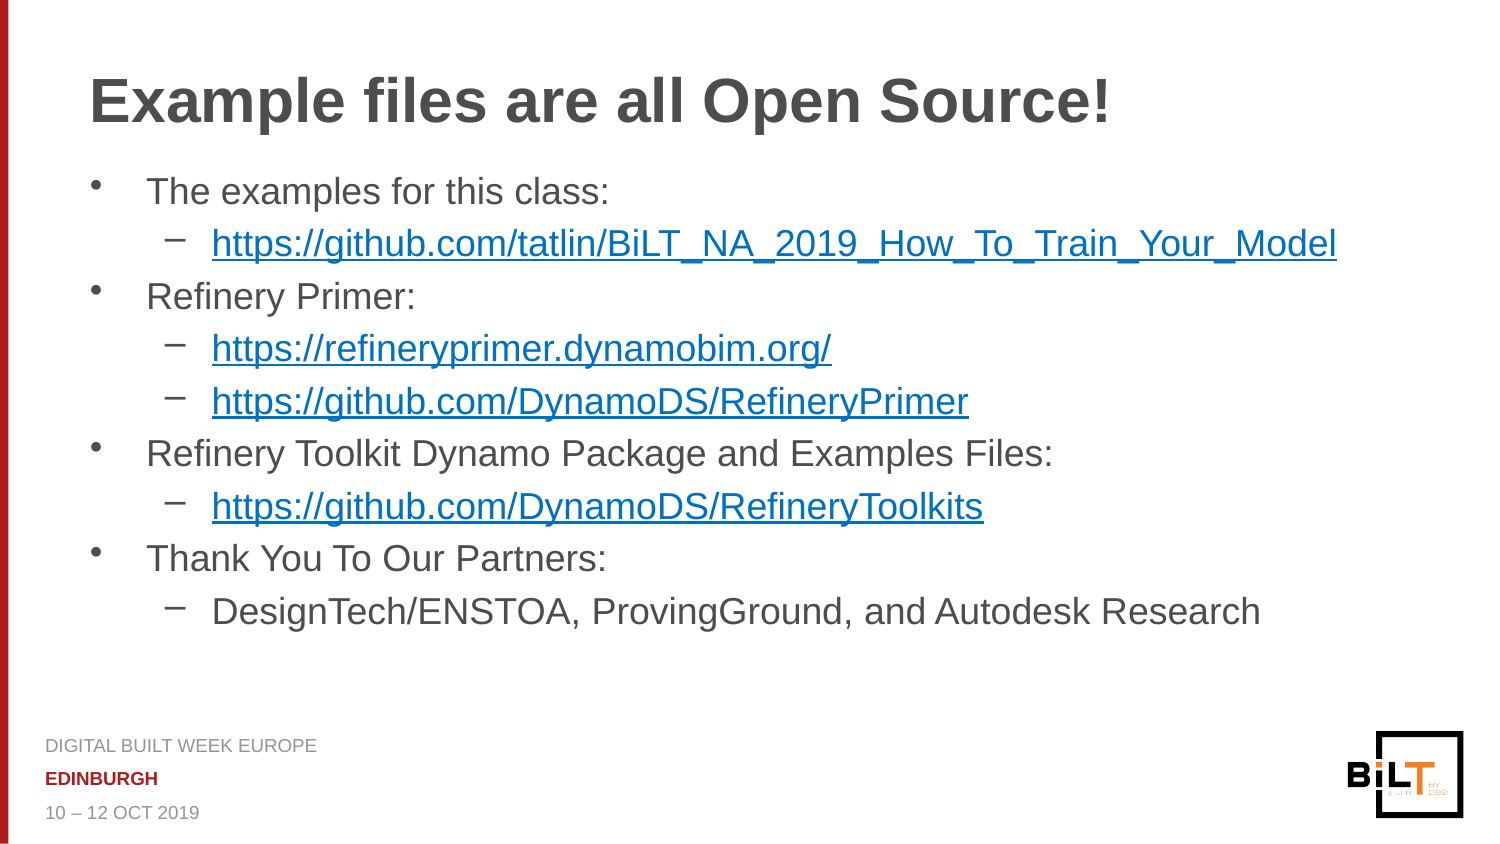

# Example files are all Open Source!
The examples for this class:
https://github.com/tatlin/BiLT_NA_2019_How_To_Train_Your_Model
Refinery Primer:
https://refineryprimer.dynamobim.org/
https://github.com/DynamoDS/RefineryPrimer
Refinery Toolkit Dynamo Package and Examples Files:
https://github.com/DynamoDS/RefineryToolkits
Thank You To Our Partners:
DesignTech/ENSTOA, ProvingGround, and Autodesk Research